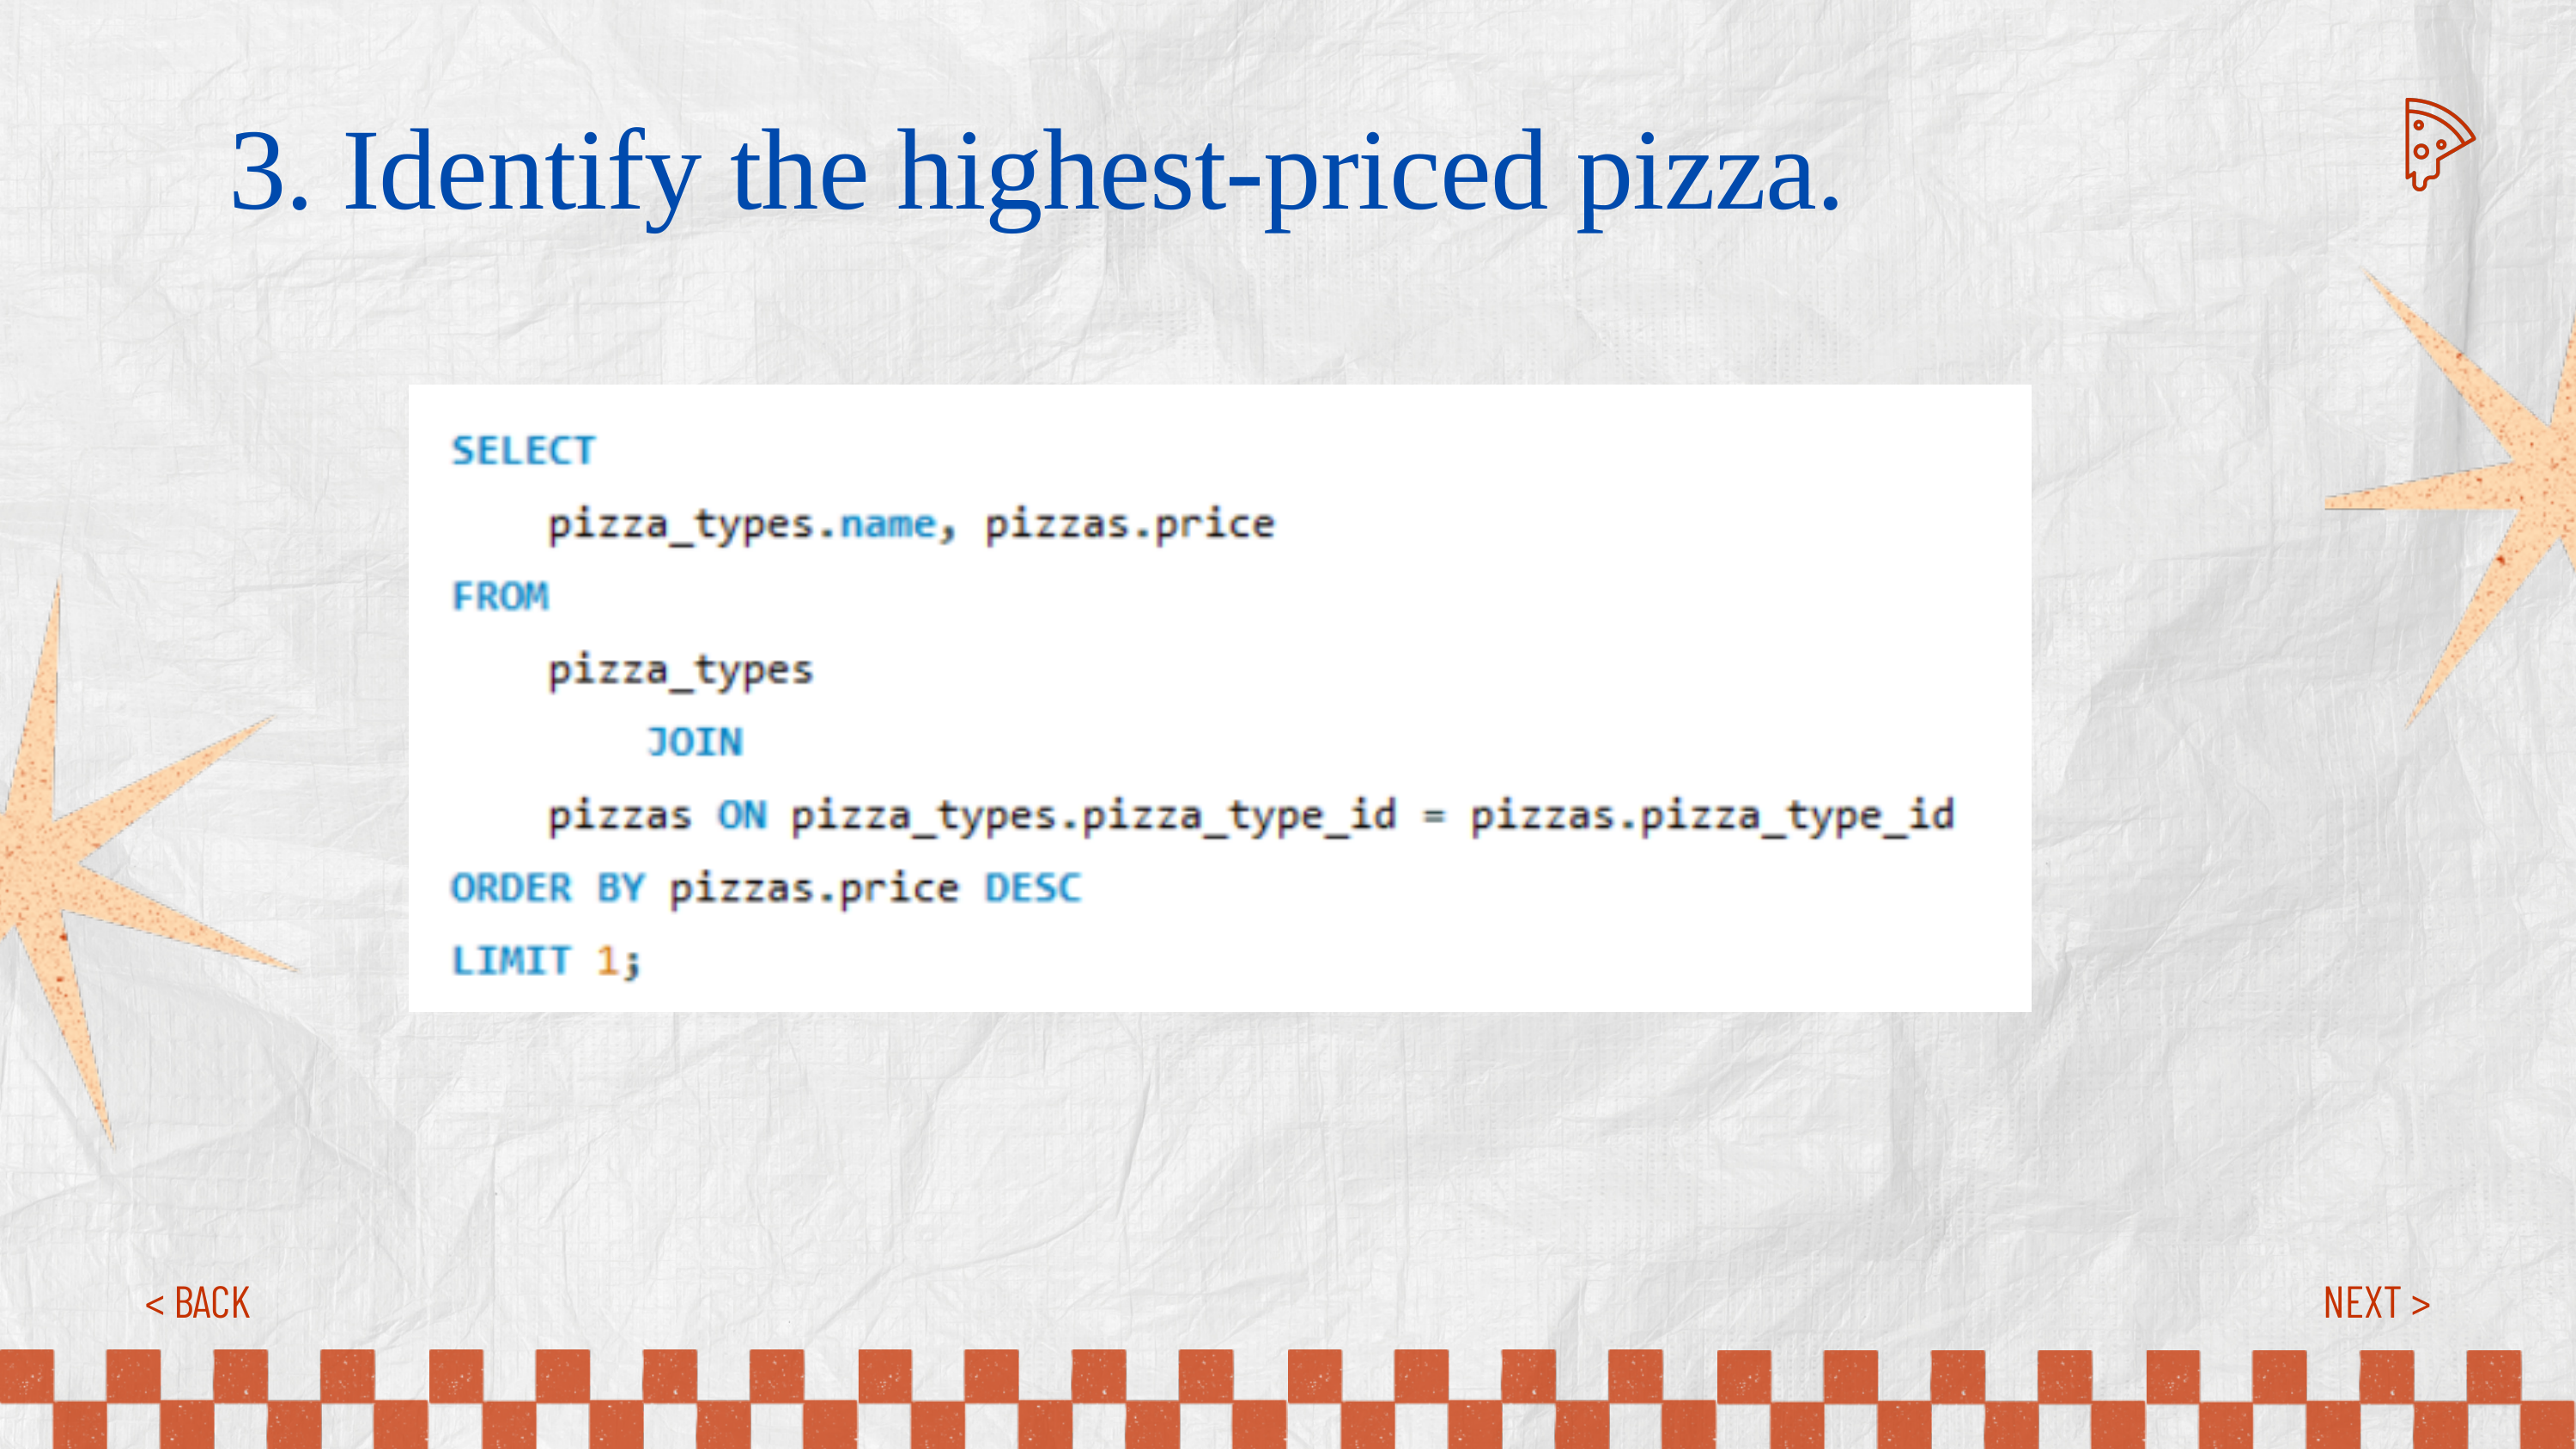

3. Identify the highest-priced pizza.

< BACK
NEXT >